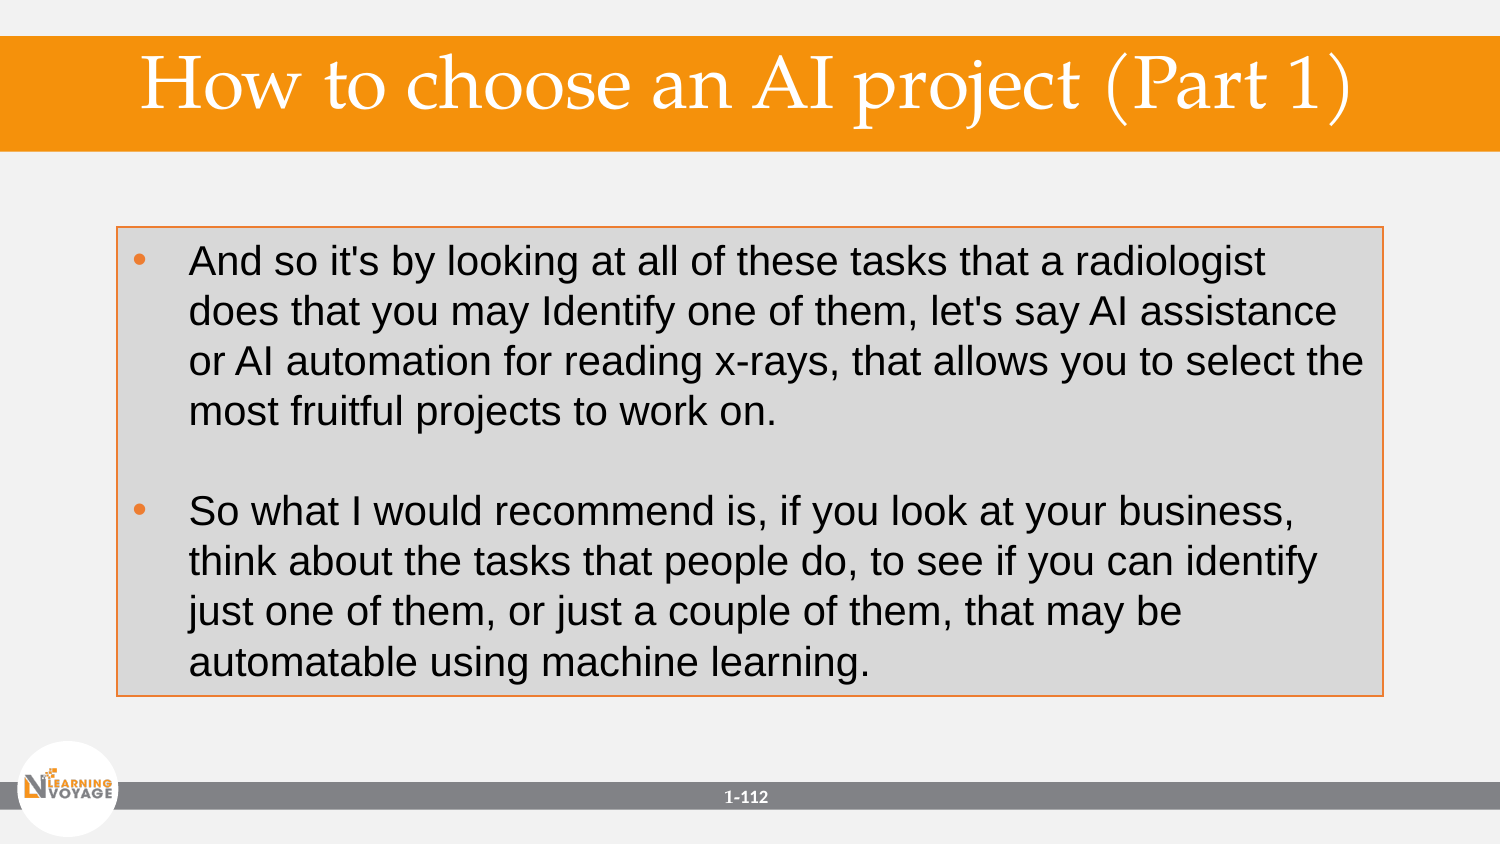

How to choose an AI project (Part 1)
And so it's by looking at all of these tasks that a radiologist does that you may Identify one of them, let's say AI assistance or AI automation for reading x-rays, that allows you to select the most fruitful projects to work on.

So what I would recommend is, if you look at your business, think about the tasks that people do, to see if you can identify just one of them, or just a couple of them, that may be automatable using machine learning.
1-112